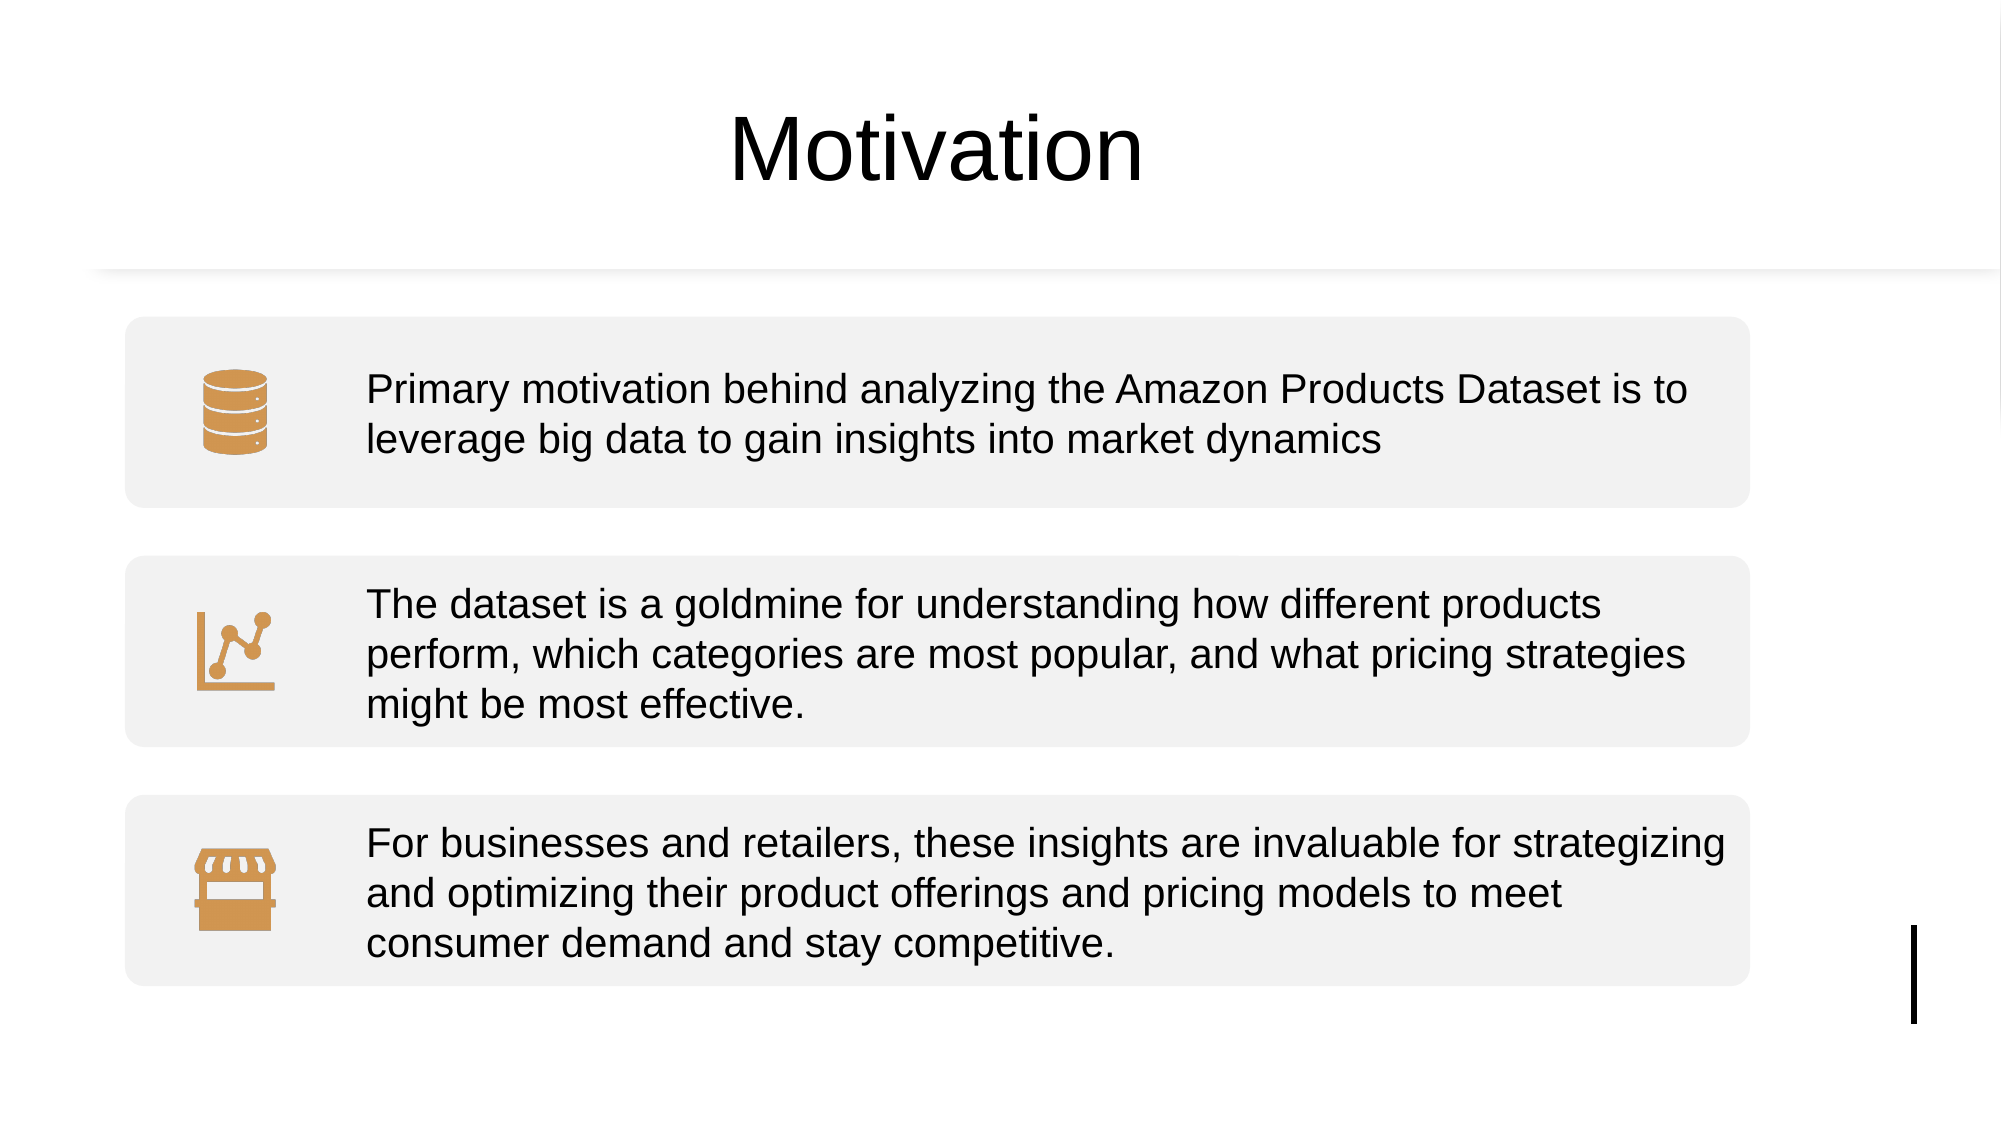

# Motivation
Primary motivation behind analyzing the Amazon Products Dataset is to leverage big data to gain insights into market dynamics
The dataset is a goldmine for understanding how different products perform, which categories are most popular, and what pricing strategies might be most effective.
For businesses and retailers, these insights are invaluable for strategizing and optimizing their product offerings and pricing models to meet consumer demand and stay competitive.